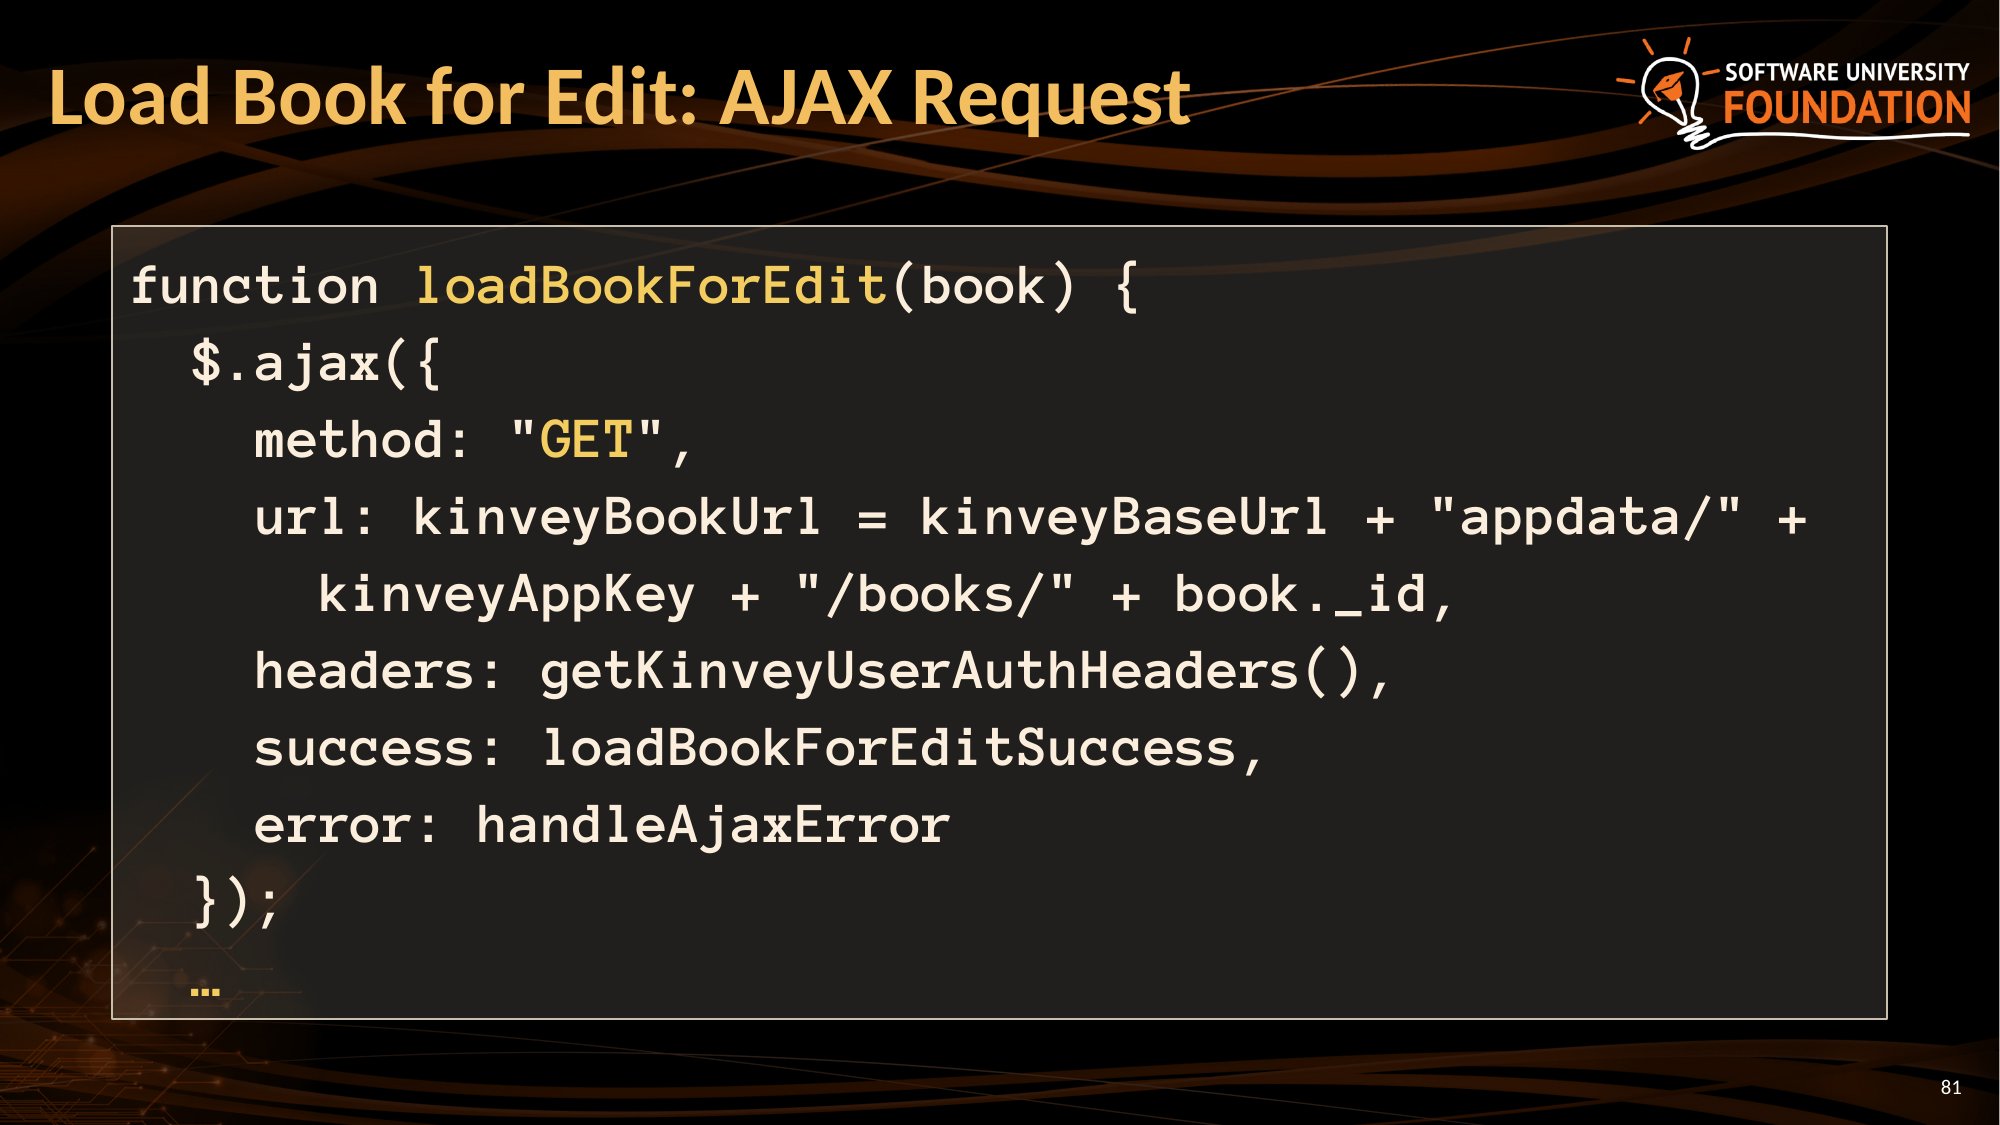

# Load Book for Edit: AJAX Request
function loadBookForEdit(book) {
  $.ajax({
    method: "GET",
    url: kinveyBookUrl = kinveyBaseUrl + "appdata/" +
      kinveyAppKey + "/books/" + book._id,
    headers: getKinveyUserAuthHeaders(),
    success: loadBookForEditSuccess,
    error: handleAjaxError
  });
  …
81